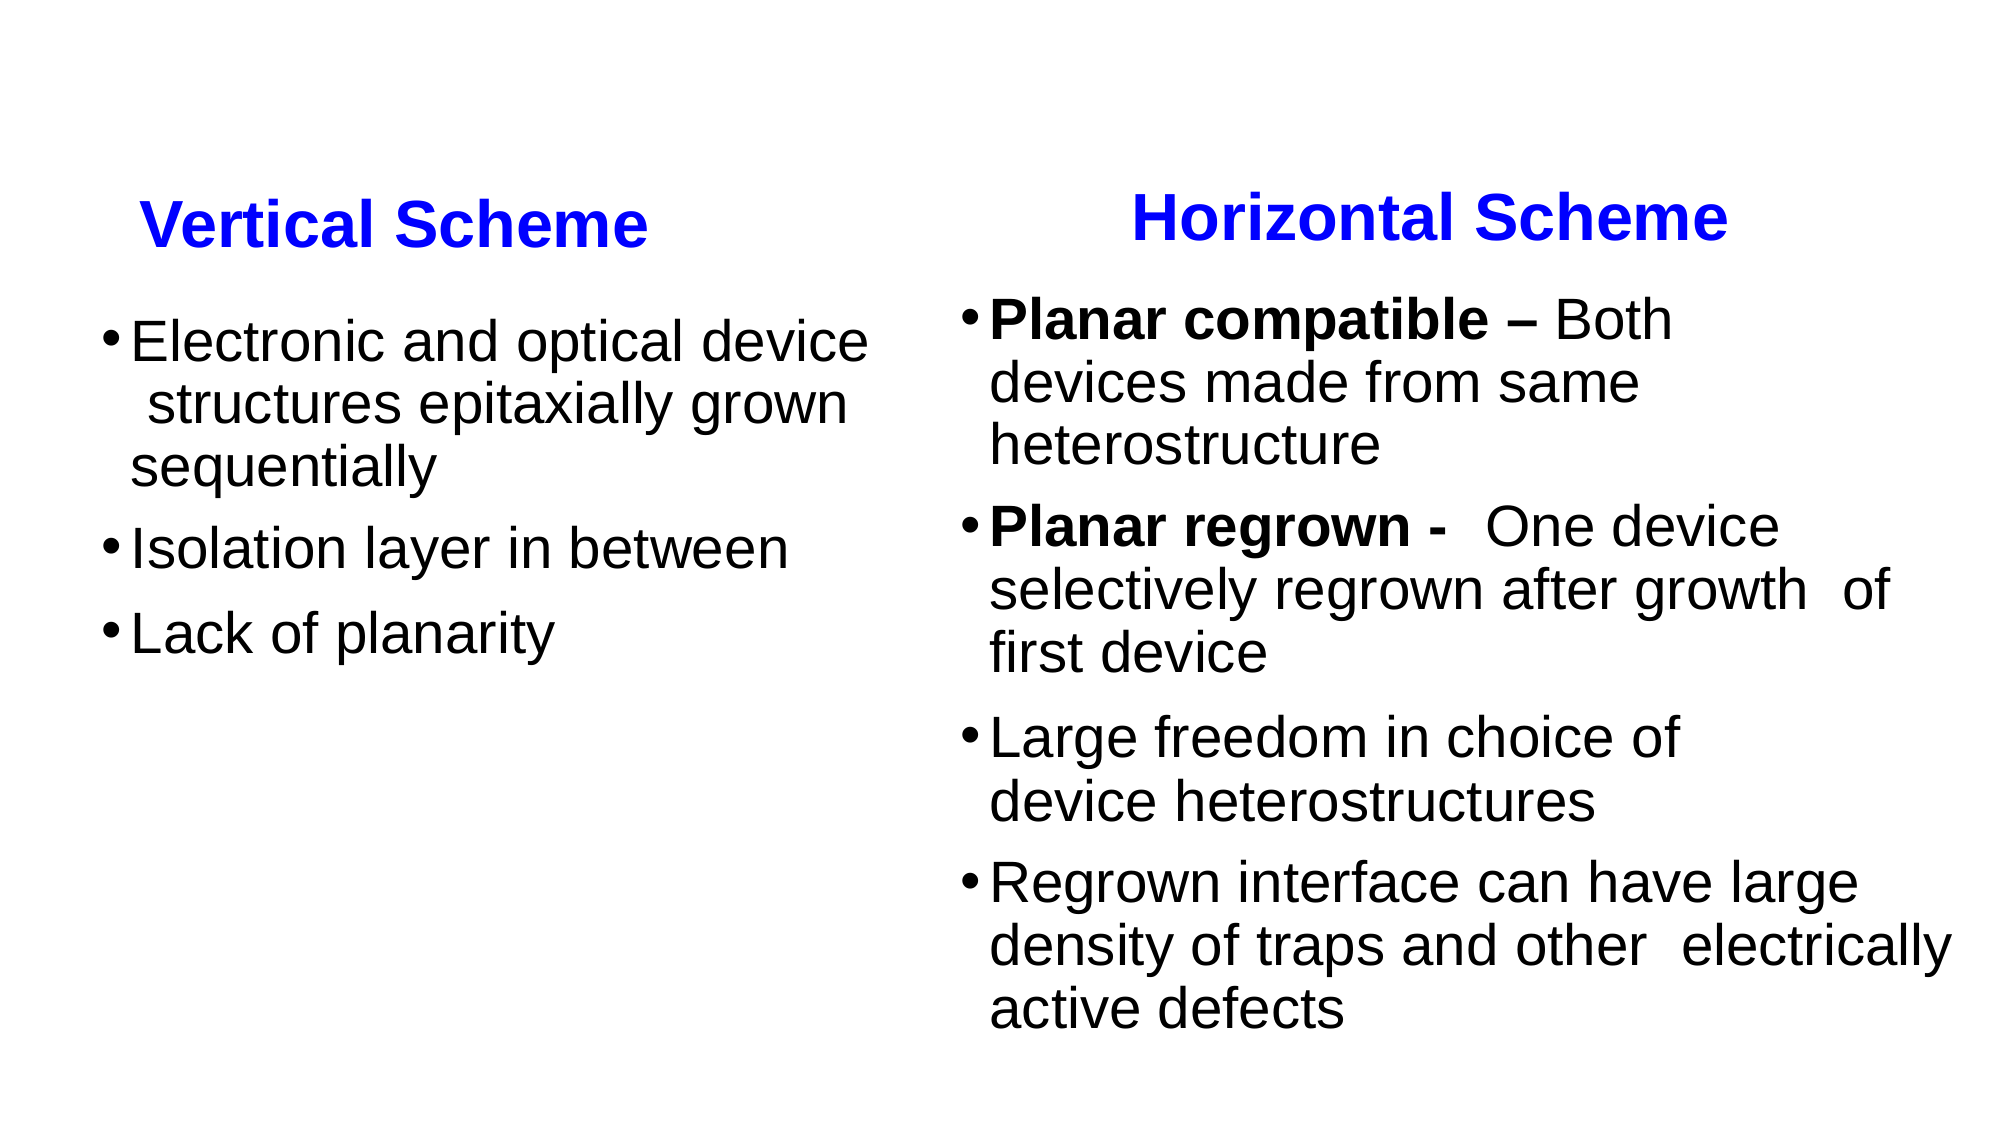

Horizontal Scheme
# Vertical Scheme
Planar compatible – Both  devices made from same  heterostructure
Planar regrown -	One device  selectively regrown after growth  of first device
Large freedom in choice of  device heterostructures
Regrown interface can have large  density of traps and other  electrically active defects
Electronic and optical device  structures epitaxially grown  sequentially
Isolation layer in between
Lack of planarity